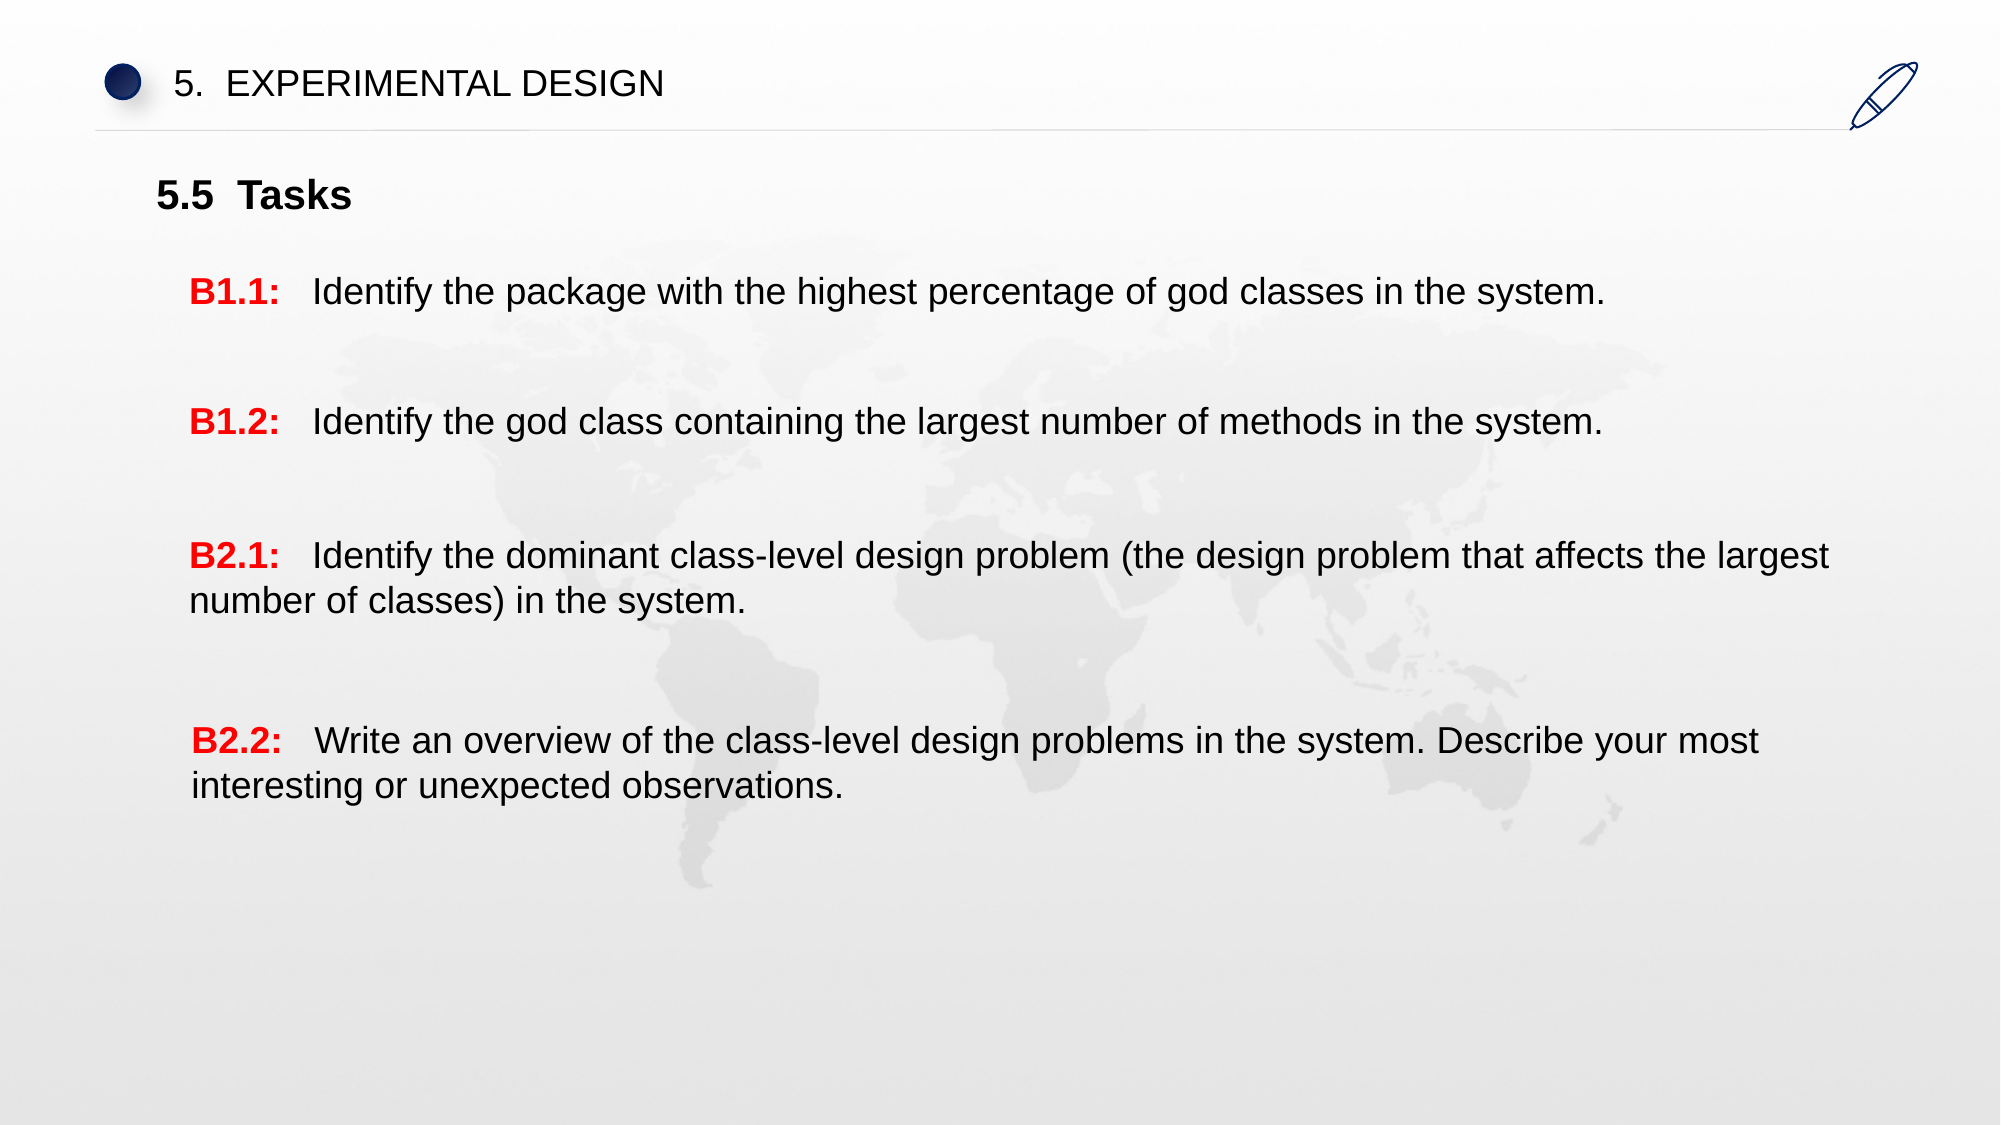

5.  EXPERIMENTAL DESIGN

5.5  Tasks
B1.1:   Identify the package with the highest percentage of god classes in the system.
B1.2:   Identify the god class containing the largest number of methods in the system.
B2.1:   Identify the dominant class-level design problem (the design problem that affects the largest number of classes) in the system.
B2.2:   Write an overview of the class-level design problems in the system. Describe your most interesting or unexpected observations.